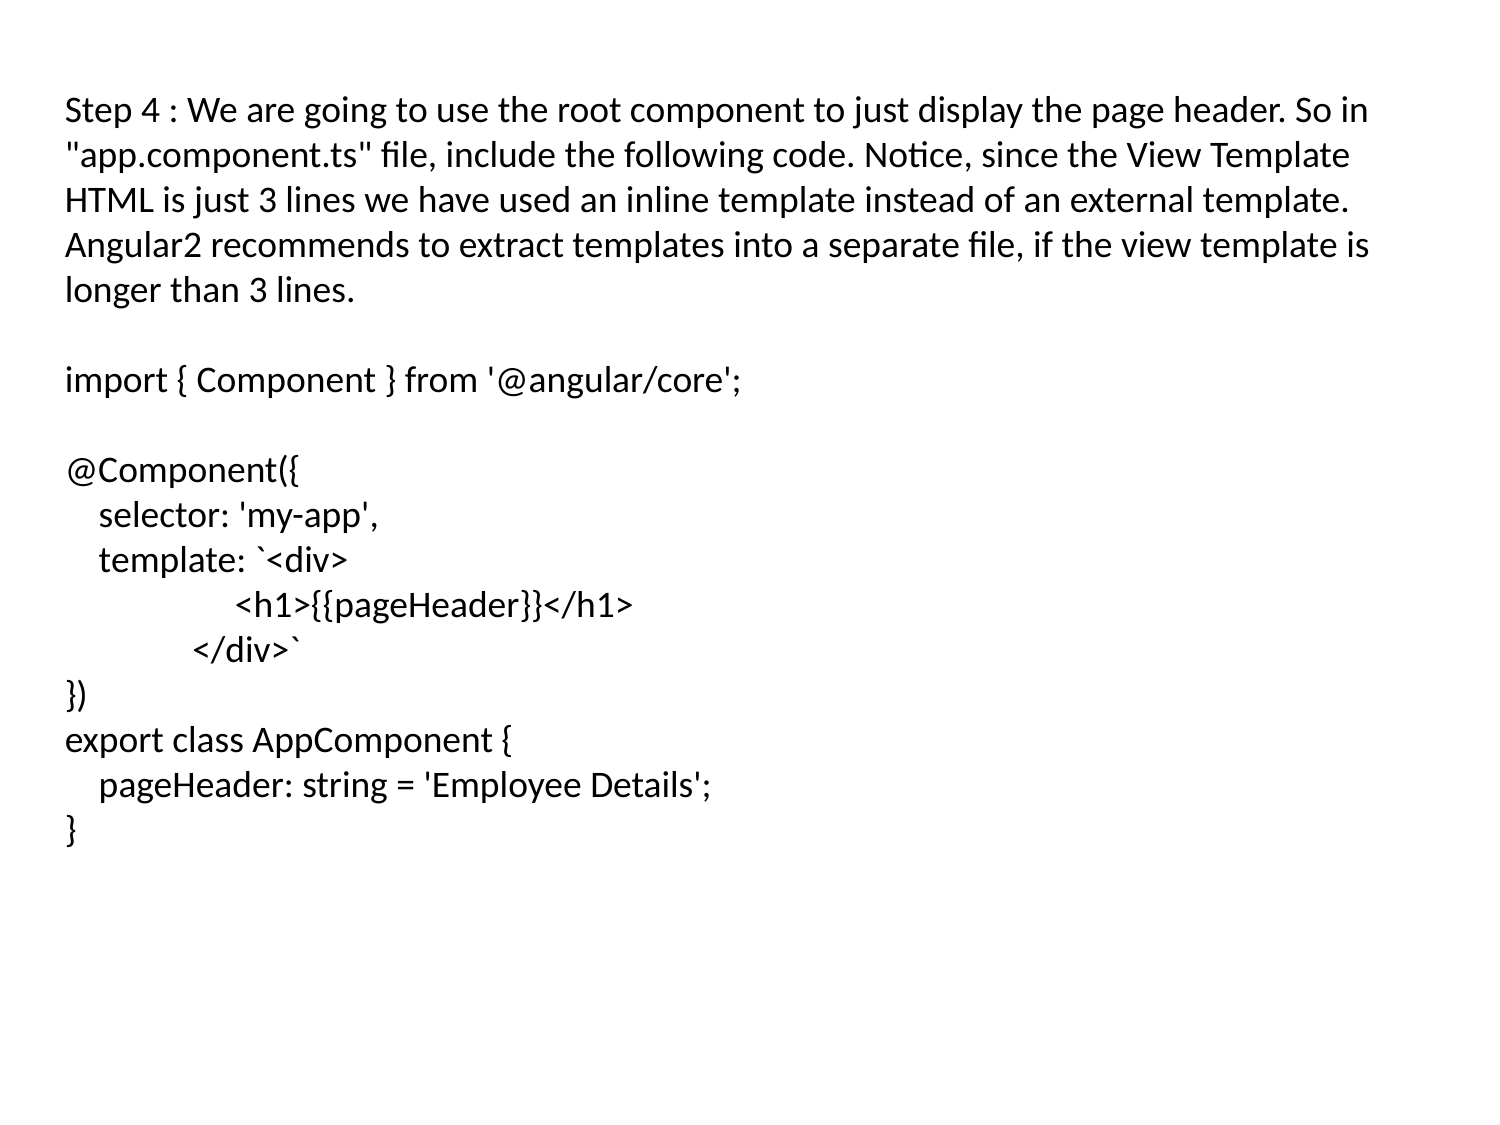

Step 4 : We are going to use the root component to just display the page header. So in "app.component.ts" file, include the following code. Notice, since the View Template HTML is just 3 lines we have used an inline template instead of an external template. Angular2 recommends to extract templates into a separate file, if the view template is longer than 3 lines.

import { Component } from '@angular/core';

@Component({
    selector: 'my-app',
    template: `<div>
                    <h1>{{pageHeader}}</h1>
               </div>`
})
export class AppComponent {
    pageHeader: string = 'Employee Details';
}